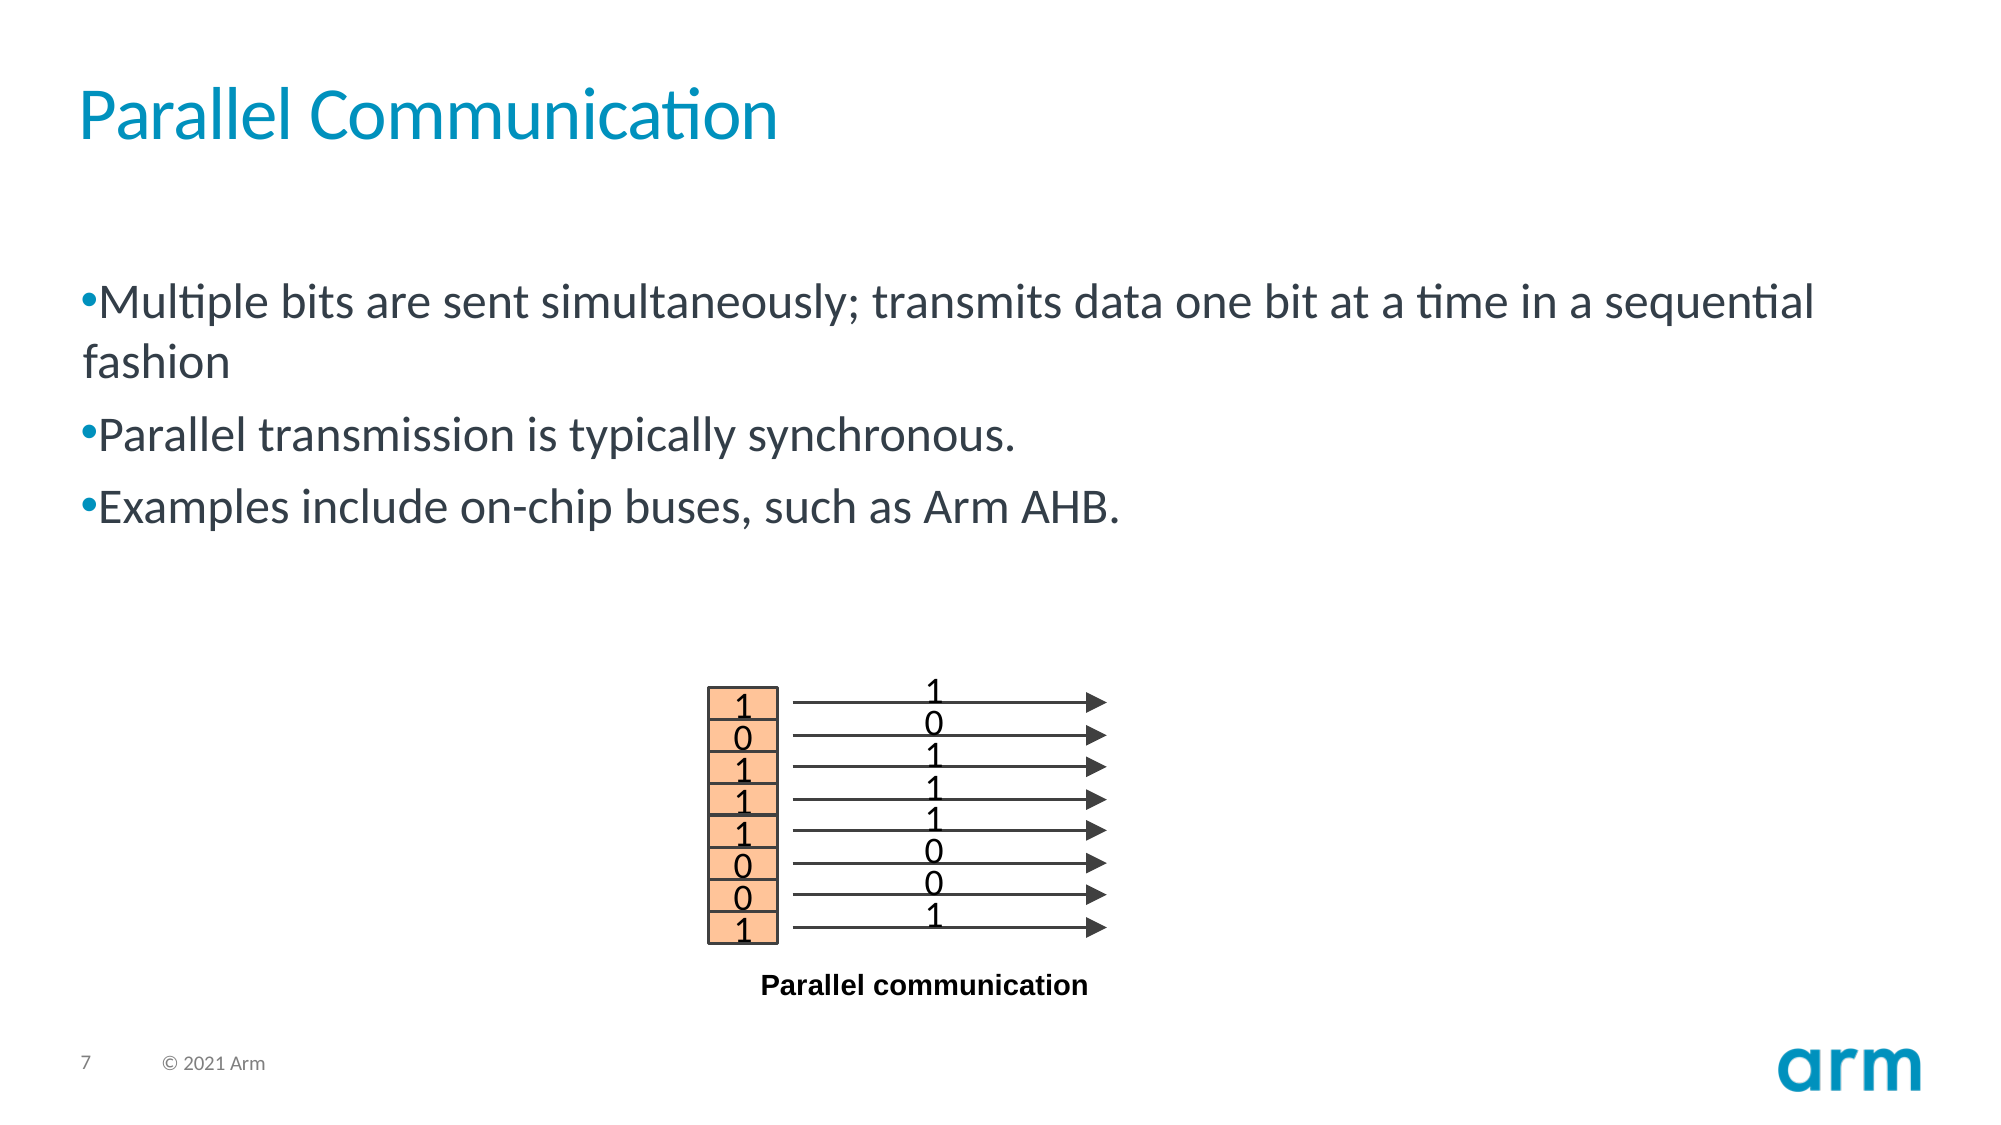

# Parallel Communication
Multiple bits are sent simultaneously; transmits data one bit at a time in a sequential fashion
Parallel transmission is typically synchronous.
Examples include on-chip buses, such as Arm AHB.
1
0
1
1
1
0
0
1
1
0
1
1
1
0
0
1
Parallel communication